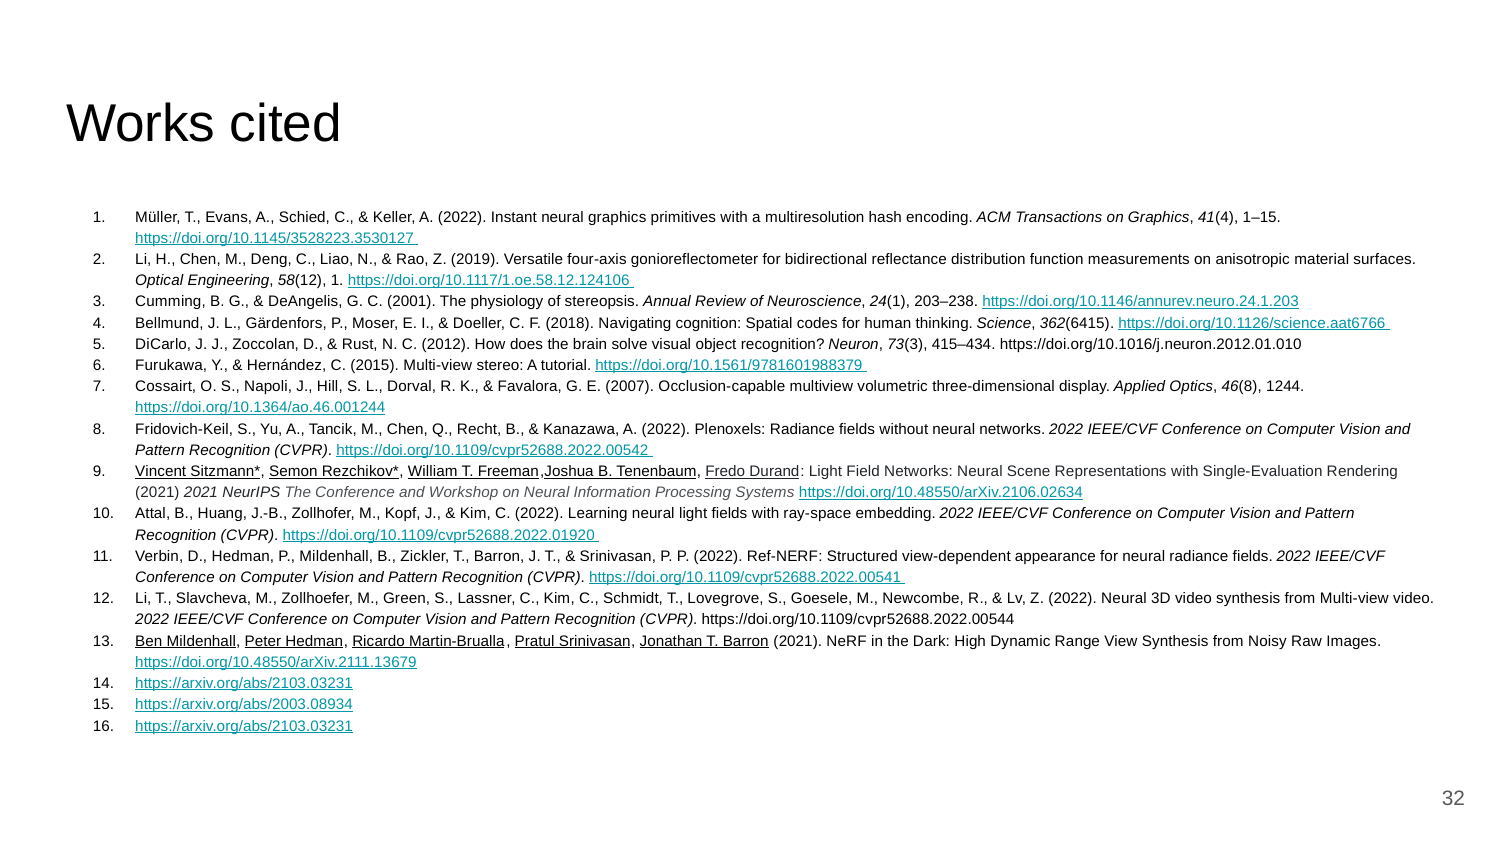

# Works cited

Müller, T., Evans, A., Schied, C., & Keller, A. (2022). Instant neural graphics primitives with a multiresolution hash encoding. ACM Transactions on Graphics, 41(4), 1–15. https://doi.org/10.1145/3528223.3530127
Li, H., Chen, M., Deng, C., Liao, N., & Rao, Z. (2019). Versatile four-axis gonioreflectometer for bidirectional reflectance distribution function measurements on anisotropic material surfaces. Optical Engineering, 58(12), 1. https://doi.org/10.1117/1.oe.58.12.124106
Cumming, B. G., & DeAngelis, G. C. (2001). The physiology of stereopsis. Annual Review of Neuroscience, 24(1), 203–238. https://doi.org/10.1146/annurev.neuro.24.1.203
Bellmund, J. L., Gärdenfors, P., Moser, E. I., & Doeller, C. F. (2018). Navigating cognition: Spatial codes for human thinking. Science, 362(6415). https://doi.org/10.1126/science.aat6766
DiCarlo, J. J., Zoccolan, D., & Rust, N. C. (2012). How does the brain solve visual object recognition? Neuron, 73(3), 415–434. https://doi.org/10.1016/j.neuron.2012.01.010
Furukawa, Y., & Hernández, C. (2015). Multi-view stereo: A tutorial. https://doi.org/10.1561/9781601988379
Cossairt, O. S., Napoli, J., Hill, S. L., Dorval, R. K., & Favalora, G. E. (2007). Occlusion-capable multiview volumetric three-dimensional display. Applied Optics, 46(8), 1244. https://doi.org/10.1364/ao.46.001244
Fridovich-Keil, S., Yu, A., Tancik, M., Chen, Q., Recht, B., & Kanazawa, A. (2022). Plenoxels: Radiance fields without neural networks. 2022 IEEE/CVF Conference on Computer Vision and Pattern Recognition (CVPR). https://doi.org/10.1109/cvpr52688.2022.00542
Vincent Sitzmann*, Semon Rezchikov*, William T. Freeman,Joshua B. Tenenbaum, Fredo Durand: Light Field Networks: Neural Scene Representations with Single-Evaluation Rendering (2021) 2021 NeurIPS The Conference and Workshop on Neural Information Processing Systems https://doi.org/10.48550/arXiv.2106.02634
Attal, B., Huang, J.-B., Zollhofer, M., Kopf, J., & Kim, C. (2022). Learning neural light fields with ray-space embedding. 2022 IEEE/CVF Conference on Computer Vision and Pattern Recognition (CVPR). https://doi.org/10.1109/cvpr52688.2022.01920
Verbin, D., Hedman, P., Mildenhall, B., Zickler, T., Barron, J. T., & Srinivasan, P. P. (2022). Ref-NERF: Structured view-dependent appearance for neural radiance fields. 2022 IEEE/CVF Conference on Computer Vision and Pattern Recognition (CVPR). https://doi.org/10.1109/cvpr52688.2022.00541
Li, T., Slavcheva, M., Zollhoefer, M., Green, S., Lassner, C., Kim, C., Schmidt, T., Lovegrove, S., Goesele, M., Newcombe, R., & Lv, Z. (2022). Neural 3D video synthesis from Multi-view video. 2022 IEEE/CVF Conference on Computer Vision and Pattern Recognition (CVPR). https://doi.org/10.1109/cvpr52688.2022.00544
Ben Mildenhall, Peter Hedman, Ricardo Martin-Brualla, Pratul Srinivasan, Jonathan T. Barron (2021). NeRF in the Dark: High Dynamic Range View Synthesis from Noisy Raw Images. https://doi.org/10.48550/arXiv.2111.13679
https://arxiv.org/abs/2103.03231
https://arxiv.org/abs/2003.08934
https://arxiv.org/abs/2103.03231
32